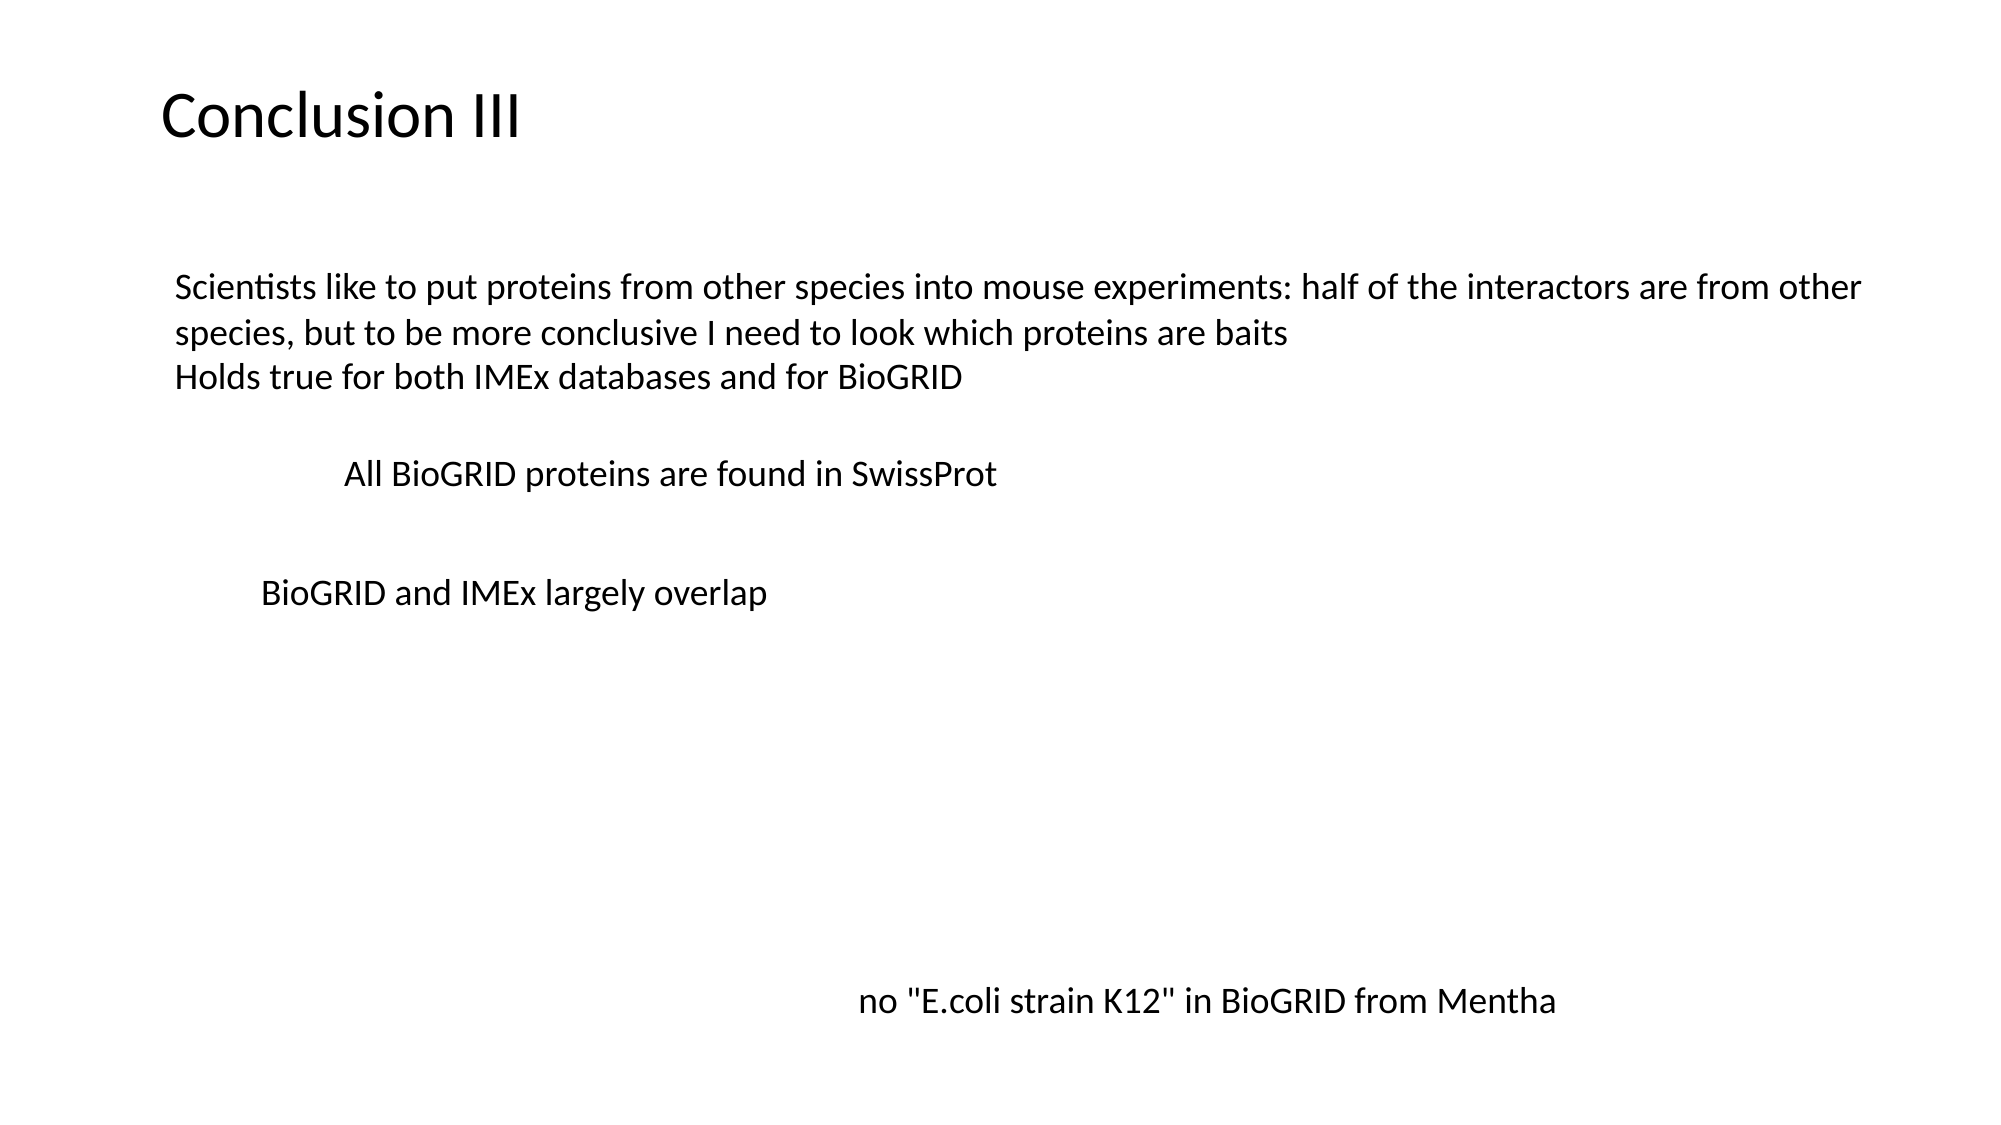

Conclusion III
Scientists like to put proteins from other species into mouse experiments: half of the interactors are from other species, but to be more conclusive I need to look which proteins are baits
Holds true for both IMEx databases and for BioGRID
All BioGRID proteins are found in SwissProt
BioGRID and IMEx largely overlap
no "E.coli strain K12" in BioGRID from Mentha